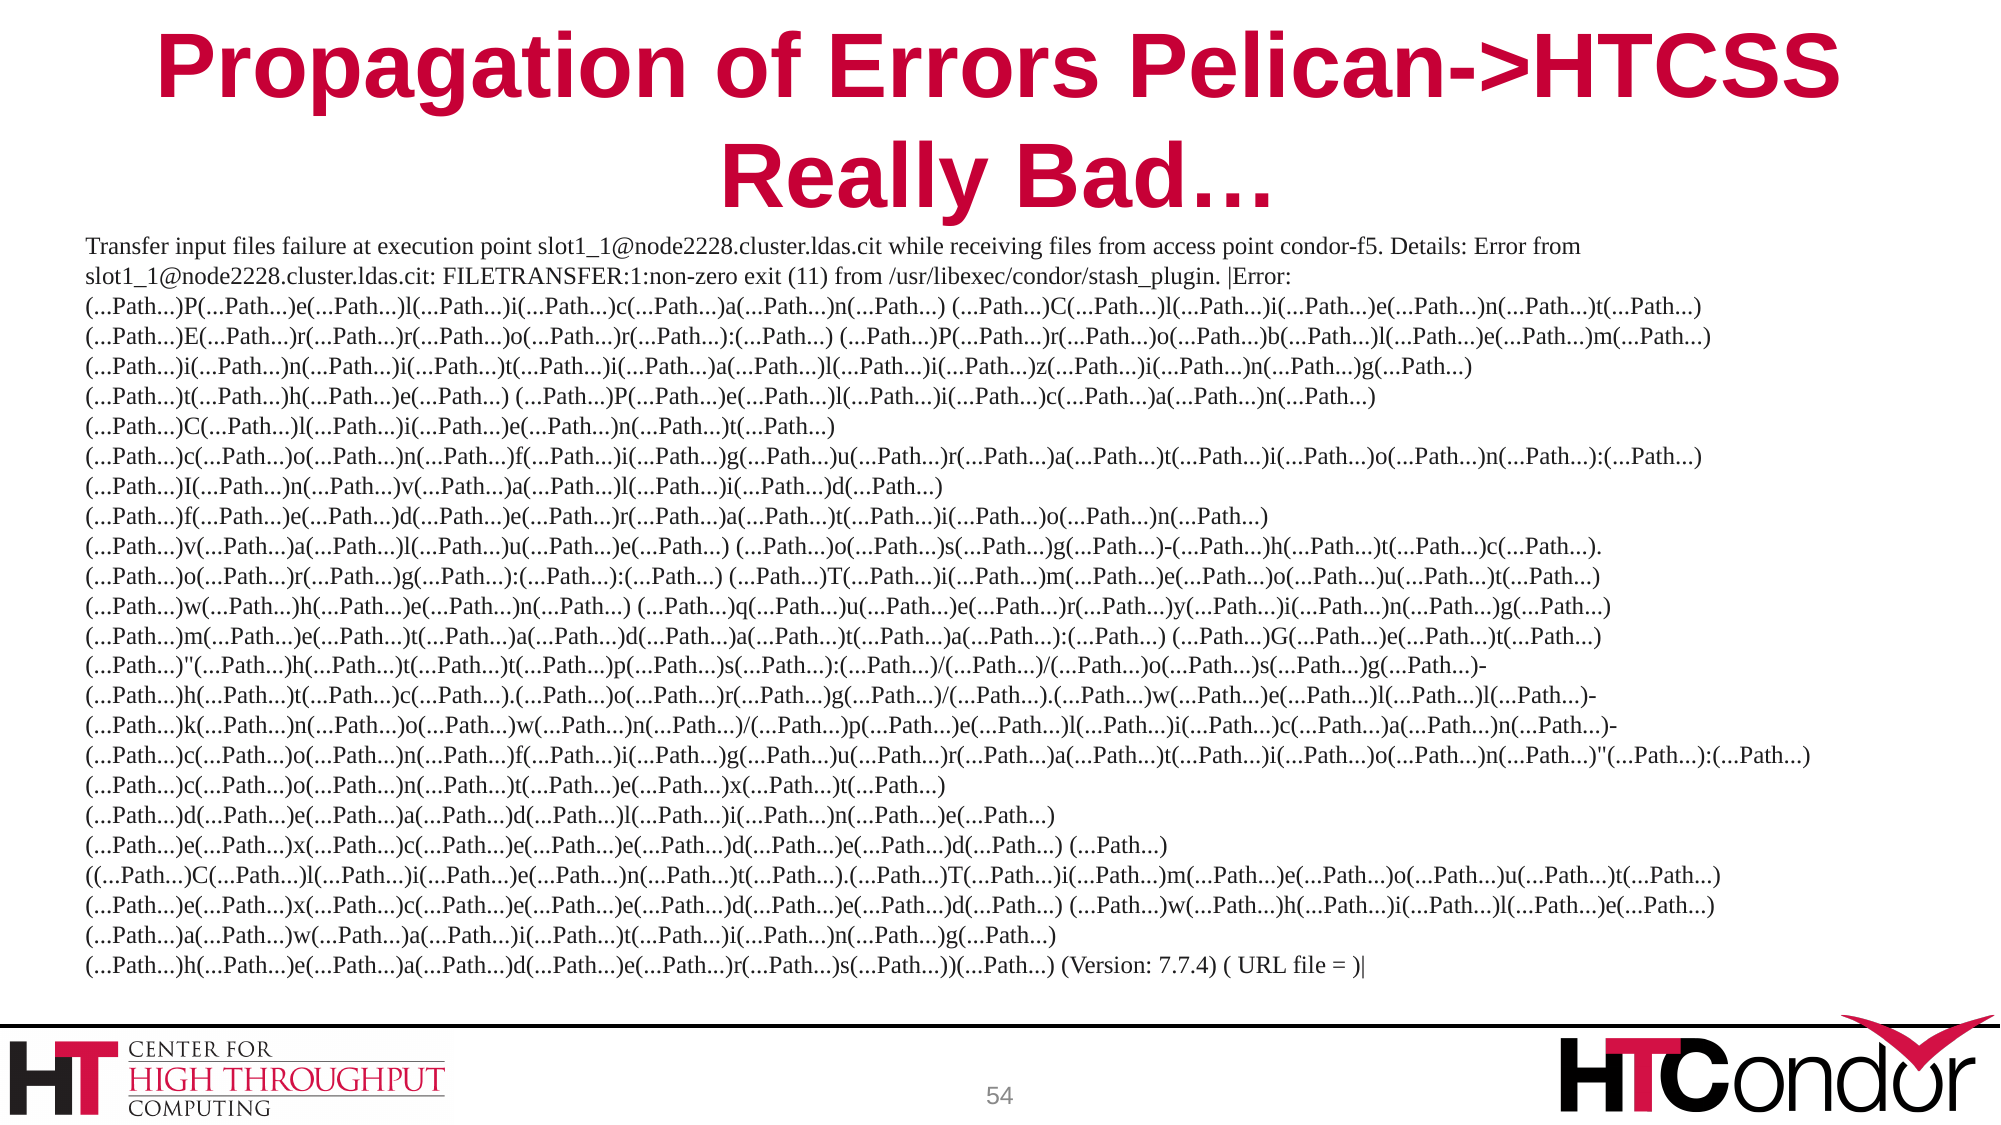

# Propagation of Errors Pelican->HTCSS Really Bad…
Transfer input files failure at execution point slot1_1@node2228.cluster.ldas.cit while receiving files from access point condor-f5. Details: Error from slot1_1@node2228.cluster.ldas.cit: FILETRANSFER:1:non-zero exit (11) from /usr/libexec/condor/stash_plugin. |Error: (...Path...)P(...Path...)e(...Path...)l(...Path...)i(...Path...)c(...Path...)a(...Path...)n(...Path...) (...Path...)C(...Path...)l(...Path...)i(...Path...)e(...Path...)n(...Path...)t(...Path...) (...Path...)E(...Path...)r(...Path...)r(...Path...)o(...Path...)r(...Path...):(...Path...) (...Path...)P(...Path...)r(...Path...)o(...Path...)b(...Path...)l(...Path...)e(...Path...)m(...Path...) (...Path...)i(...Path...)n(...Path...)i(...Path...)t(...Path...)i(...Path...)a(...Path...)l(...Path...)i(...Path...)z(...Path...)i(...Path...)n(...Path...)g(...Path...) (...Path...)t(...Path...)h(...Path...)e(...Path...) (...Path...)P(...Path...)e(...Path...)l(...Path...)i(...Path...)c(...Path...)a(...Path...)n(...Path...) (...Path...)C(...Path...)l(...Path...)i(...Path...)e(...Path...)n(...Path...)t(...Path...) (...Path...)c(...Path...)o(...Path...)n(...Path...)f(...Path...)i(...Path...)g(...Path...)u(...Path...)r(...Path...)a(...Path...)t(...Path...)i(...Path...)o(...Path...)n(...Path...):(...Path...) (...Path...)I(...Path...)n(...Path...)v(...Path...)a(...Path...)l(...Path...)i(...Path...)d(...Path...) (...Path...)f(...Path...)e(...Path...)d(...Path...)e(...Path...)r(...Path...)a(...Path...)t(...Path...)i(...Path...)o(...Path...)n(...Path...) (...Path...)v(...Path...)a(...Path...)l(...Path...)u(...Path...)e(...Path...) (...Path...)o(...Path...)s(...Path...)g(...Path...)-(...Path...)h(...Path...)t(...Path...)c(...Path...).(...Path...)o(...Path...)r(...Path...)g(...Path...):(...Path...):(...Path...) (...Path...)T(...Path...)i(...Path...)m(...Path...)e(...Path...)o(...Path...)u(...Path...)t(...Path...) (...Path...)w(...Path...)h(...Path...)e(...Path...)n(...Path...) (...Path...)q(...Path...)u(...Path...)e(...Path...)r(...Path...)y(...Path...)i(...Path...)n(...Path...)g(...Path...) (...Path...)m(...Path...)e(...Path...)t(...Path...)a(...Path...)d(...Path...)a(...Path...)t(...Path...)a(...Path...):(...Path...) (...Path...)G(...Path...)e(...Path...)t(...Path...) (...Path...)"(...Path...)h(...Path...)t(...Path...)t(...Path...)p(...Path...)s(...Path...):(...Path...)/(...Path...)/(...Path...)o(...Path...)s(...Path...)g(...Path...)-(...Path...)h(...Path...)t(...Path...)c(...Path...).(...Path...)o(...Path...)r(...Path...)g(...Path...)/(...Path...).(...Path...)w(...Path...)e(...Path...)l(...Path...)l(...Path...)-(...Path...)k(...Path...)n(...Path...)o(...Path...)w(...Path...)n(...Path...)/(...Path...)p(...Path...)e(...Path...)l(...Path...)i(...Path...)c(...Path...)a(...Path...)n(...Path...)-(...Path...)c(...Path...)o(...Path...)n(...Path...)f(...Path...)i(...Path...)g(...Path...)u(...Path...)r(...Path...)a(...Path...)t(...Path...)i(...Path...)o(...Path...)n(...Path...)"(...Path...):(...Path...) (...Path...)c(...Path...)o(...Path...)n(...Path...)t(...Path...)e(...Path...)x(...Path...)t(...Path...) (...Path...)d(...Path...)e(...Path...)a(...Path...)d(...Path...)l(...Path...)i(...Path...)n(...Path...)e(...Path...) (...Path...)e(...Path...)x(...Path...)c(...Path...)e(...Path...)e(...Path...)d(...Path...)e(...Path...)d(...Path...) (...Path...)((...Path...)C(...Path...)l(...Path...)i(...Path...)e(...Path...)n(...Path...)t(...Path...).(...Path...)T(...Path...)i(...Path...)m(...Path...)e(...Path...)o(...Path...)u(...Path...)t(...Path...) (...Path...)e(...Path...)x(...Path...)c(...Path...)e(...Path...)e(...Path...)d(...Path...)e(...Path...)d(...Path...) (...Path...)w(...Path...)h(...Path...)i(...Path...)l(...Path...)e(...Path...) (...Path...)a(...Path...)w(...Path...)a(...Path...)i(...Path...)t(...Path...)i(...Path...)n(...Path...)g(...Path...) (...Path...)h(...Path...)e(...Path...)a(...Path...)d(...Path...)e(...Path...)r(...Path...)s(...Path...))(...Path...) (Version: 7.7.4) ( URL file = )|
54